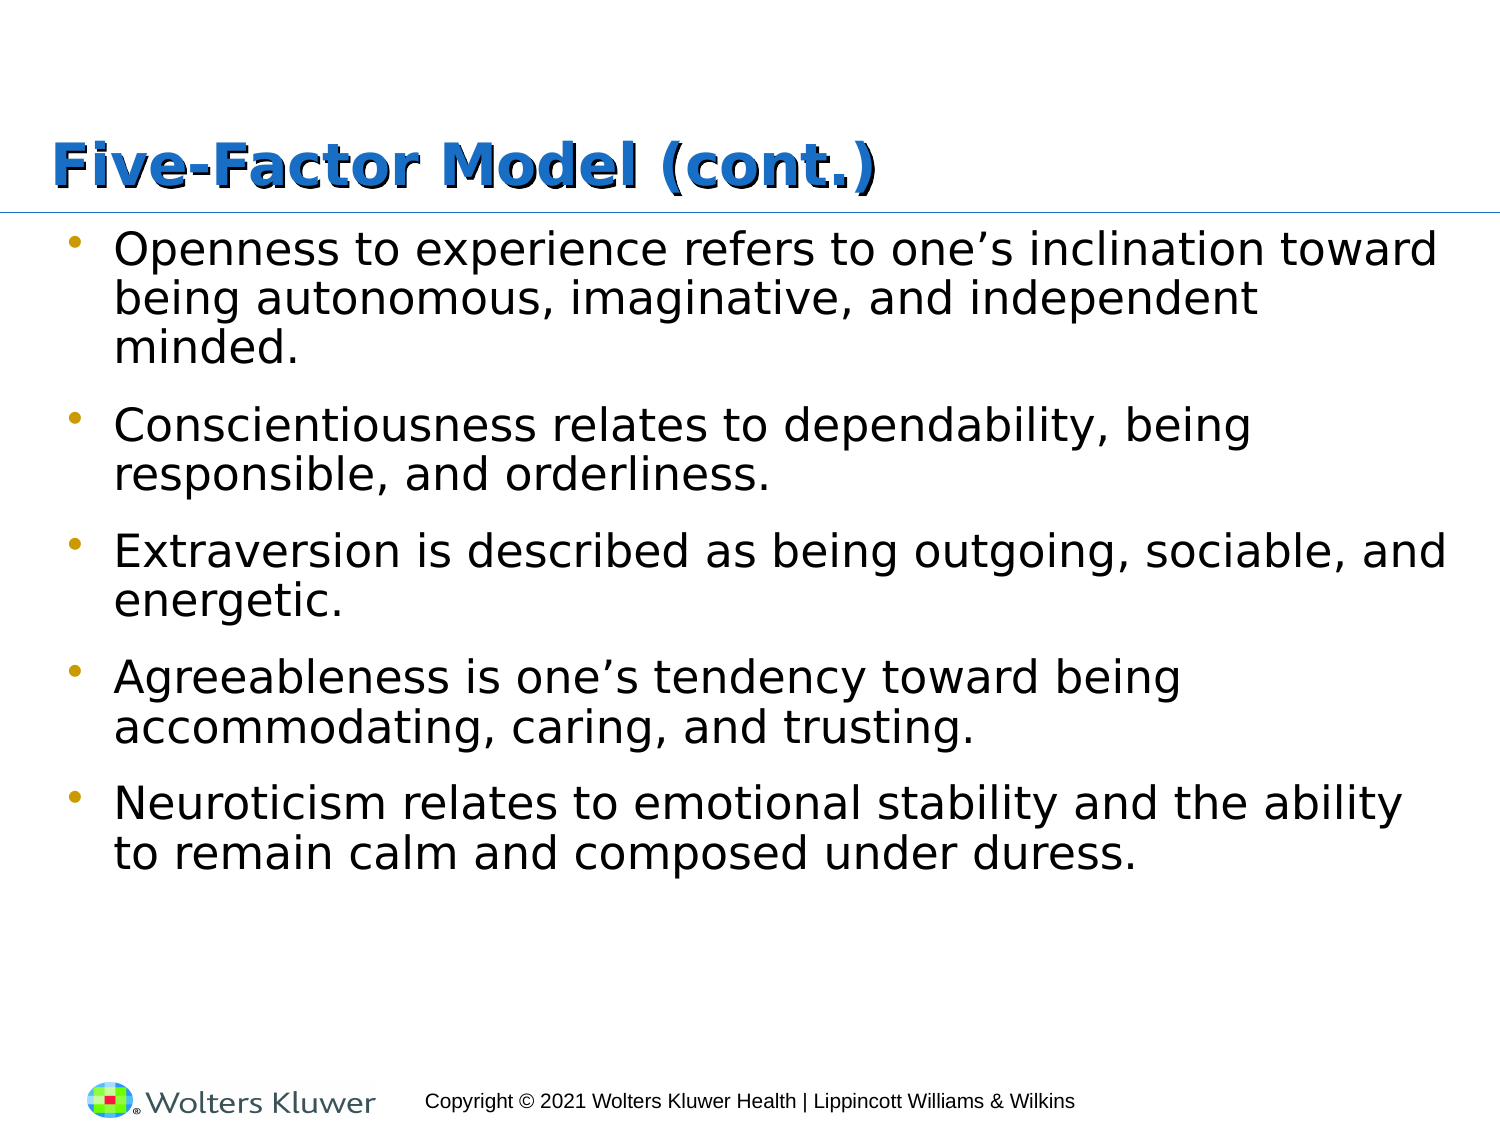

# Five-Factor Model (cont.)
Openness to experience refers to one’s inclination toward being autonomous, imaginative, and independent minded.
Conscientiousness relates to dependability, being responsible, and orderliness.
Extraversion is described as being outgoing, sociable, and energetic.
Agreeableness is one’s tendency toward being accommodating, caring, and trusting.
Neuroticism relates to emotional stability and the ability to remain calm and composed under duress.